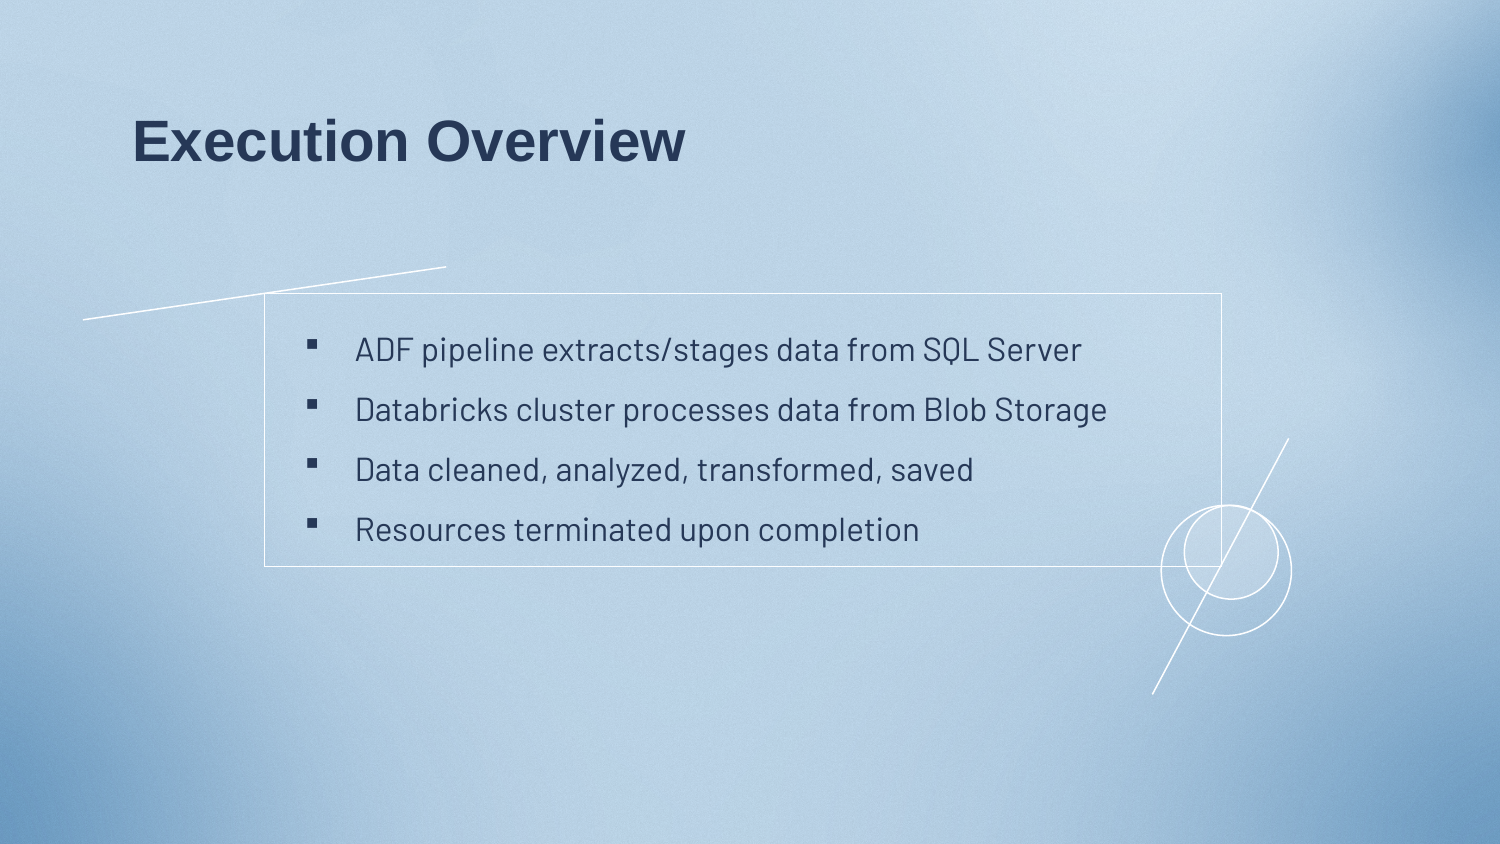

# Execution Overview
ADF pipeline extracts/stages data from SQL Server
Databricks cluster processes data from Blob Storage
Data cleaned, analyzed, transformed, saved
Resources terminated upon completion